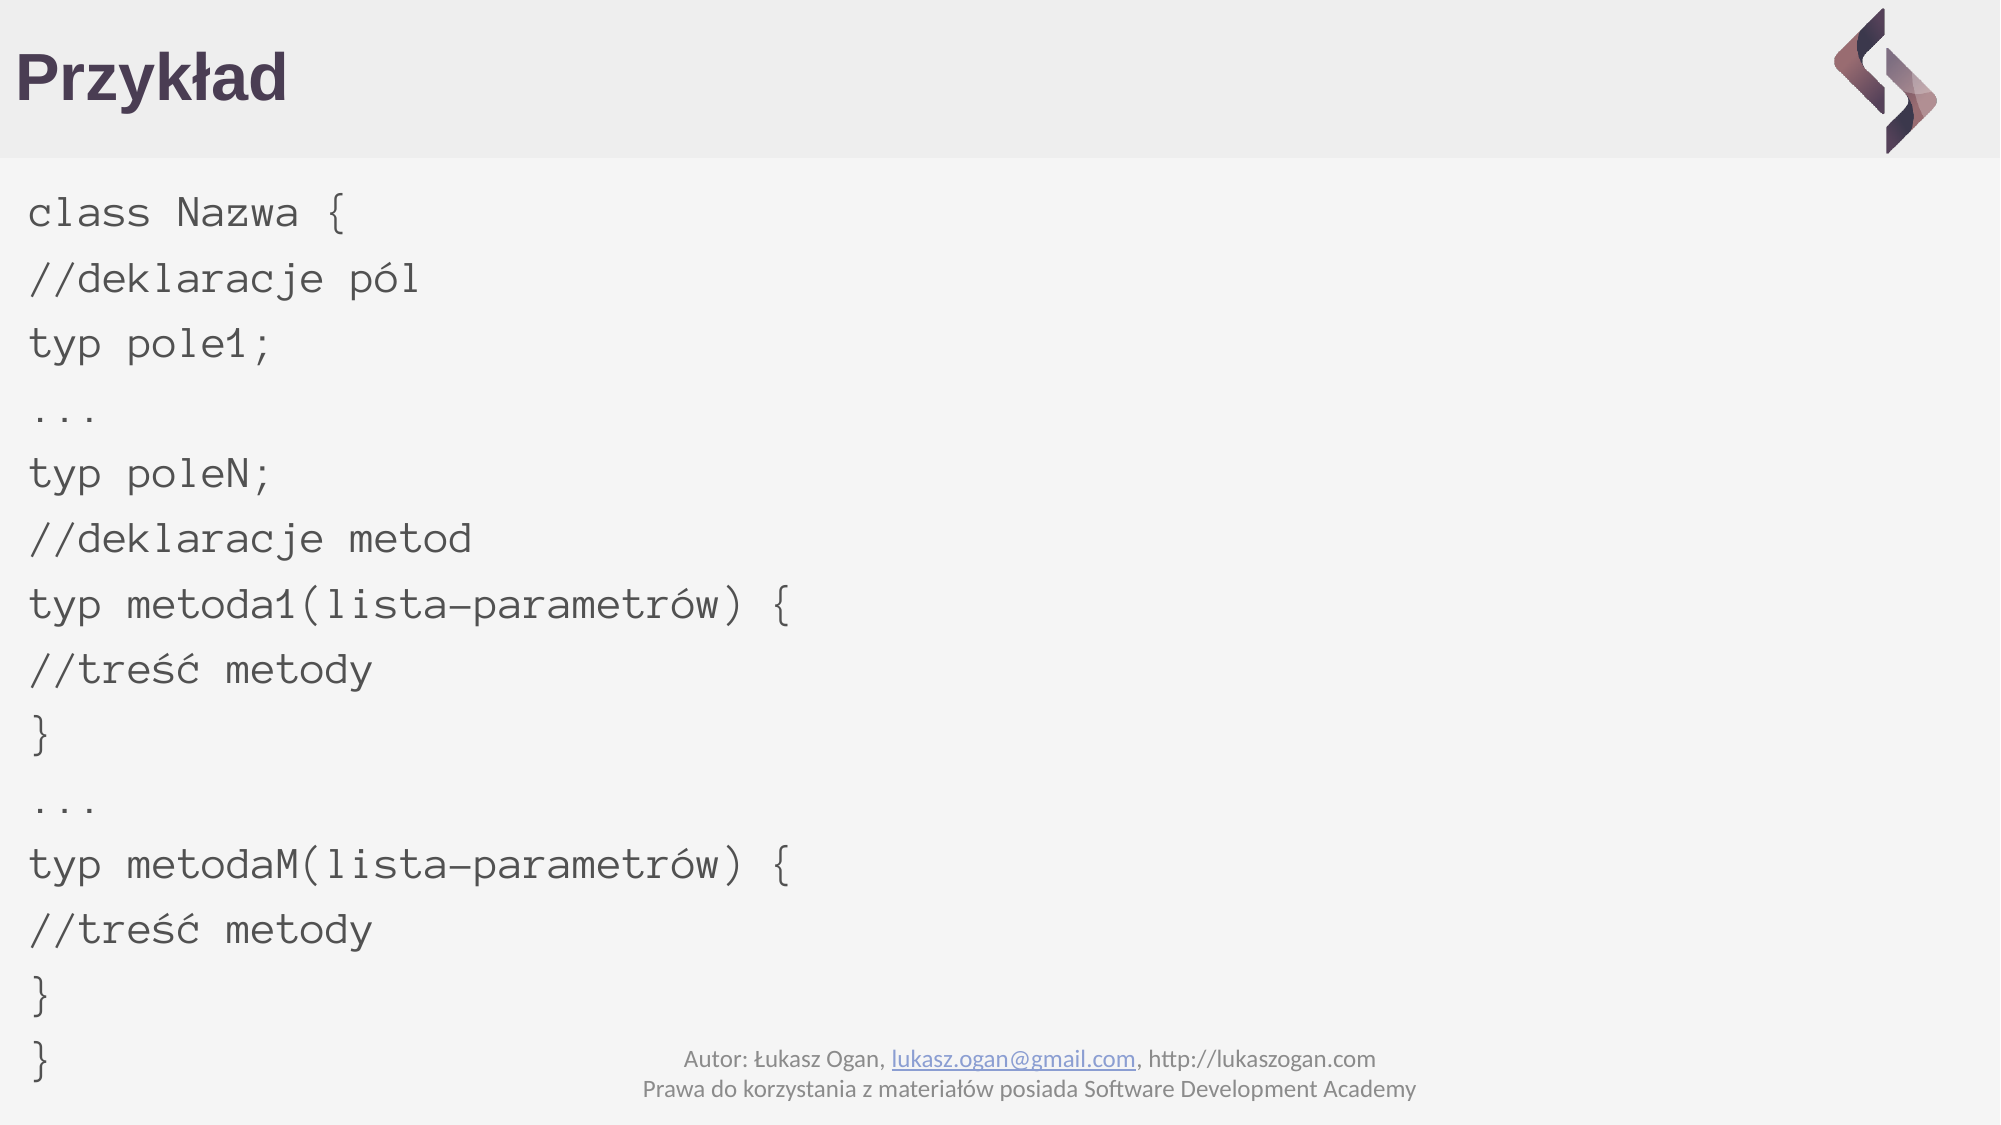

# Przykład
class Nazwa {
//deklaracje pól
typ pole1;
...
typ poleN;
//deklaracje metod
typ metoda1(lista-parametrów) {
//treść metody
}
...
typ metodaM(lista-parametrów) {
//treść metody
}
}
Autor: Łukasz Ogan, lukasz.ogan@gmail.com, http://lukaszogan.com
Prawa do korzystania z materiałów posiada Software Development Academy